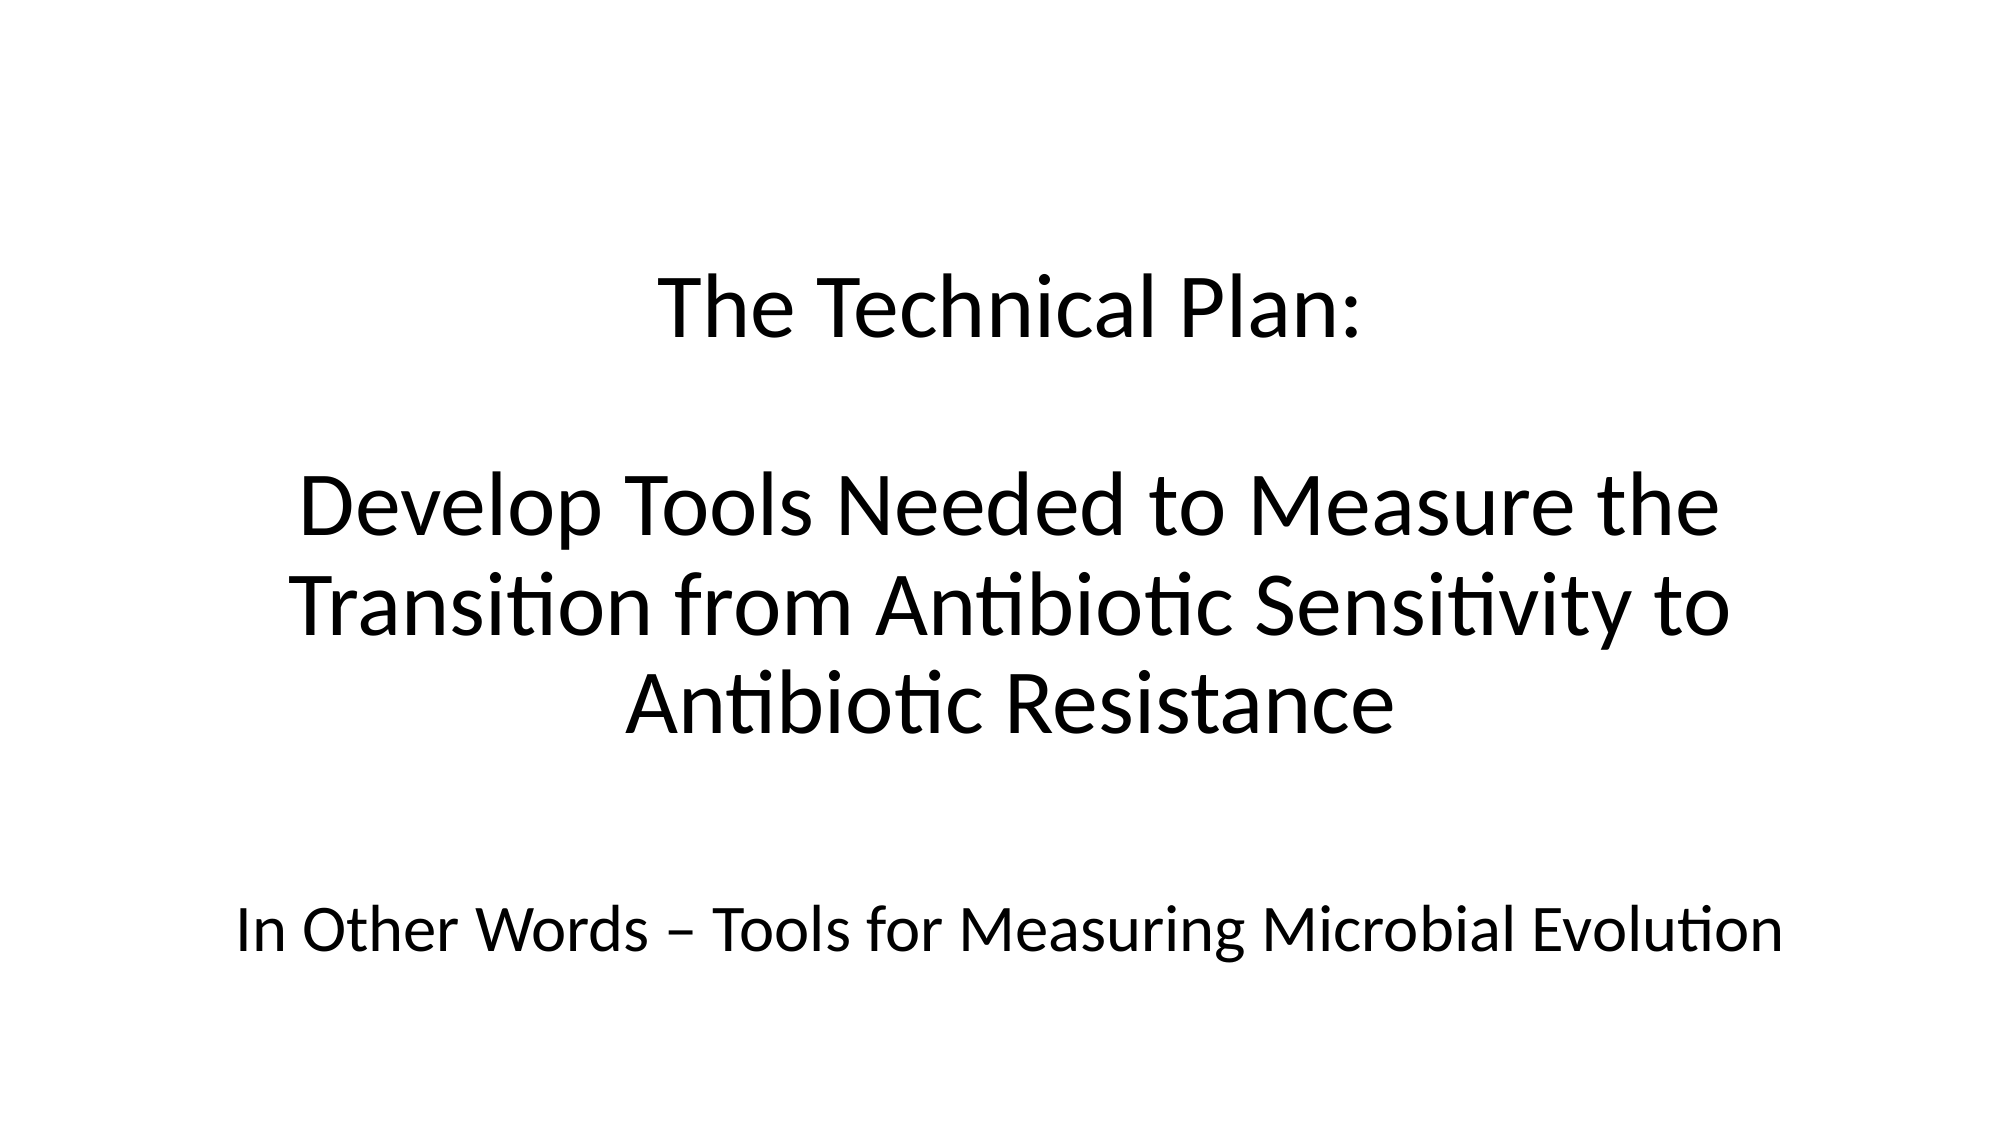

# The Technical Plan: Develop Tools Needed to Measure the Transition from Antibiotic Sensitivity to Antibiotic Resistance
In Other Words – Tools for Measuring Microbial Evolution